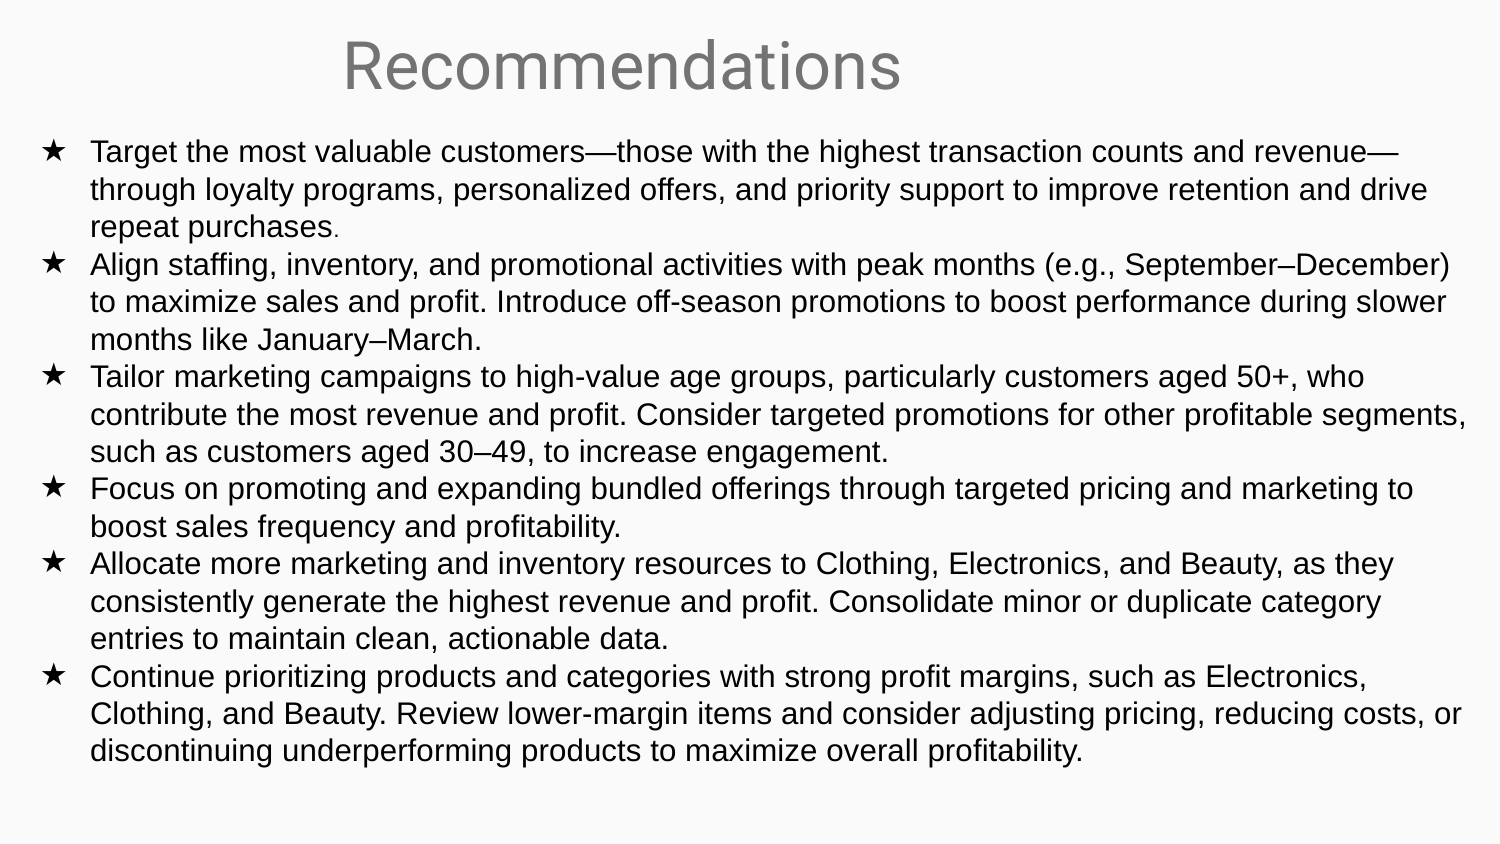

Recommendations
Target the most valuable customers—those with the highest transaction counts and revenue—through loyalty programs, personalized offers, and priority support to improve retention and drive repeat purchases.
Align staffing, inventory, and promotional activities with peak months (e.g., September–December) to maximize sales and profit. Introduce off-season promotions to boost performance during slower months like January–March.
Tailor marketing campaigns to high-value age groups, particularly customers aged 50+, who contribute the most revenue and profit. Consider targeted promotions for other profitable segments, such as customers aged 30–49, to increase engagement.
Focus on promoting and expanding bundled offerings through targeted pricing and marketing to boost sales frequency and profitability.
Allocate more marketing and inventory resources to Clothing, Electronics, and Beauty, as they consistently generate the highest revenue and profit. Consolidate minor or duplicate category entries to maintain clean, actionable data.
Continue prioritizing products and categories with strong profit margins, such as Electronics, Clothing, and Beauty. Review lower-margin items and consider adjusting pricing, reducing costs, or discontinuing underperforming products to maximize overall profitability.